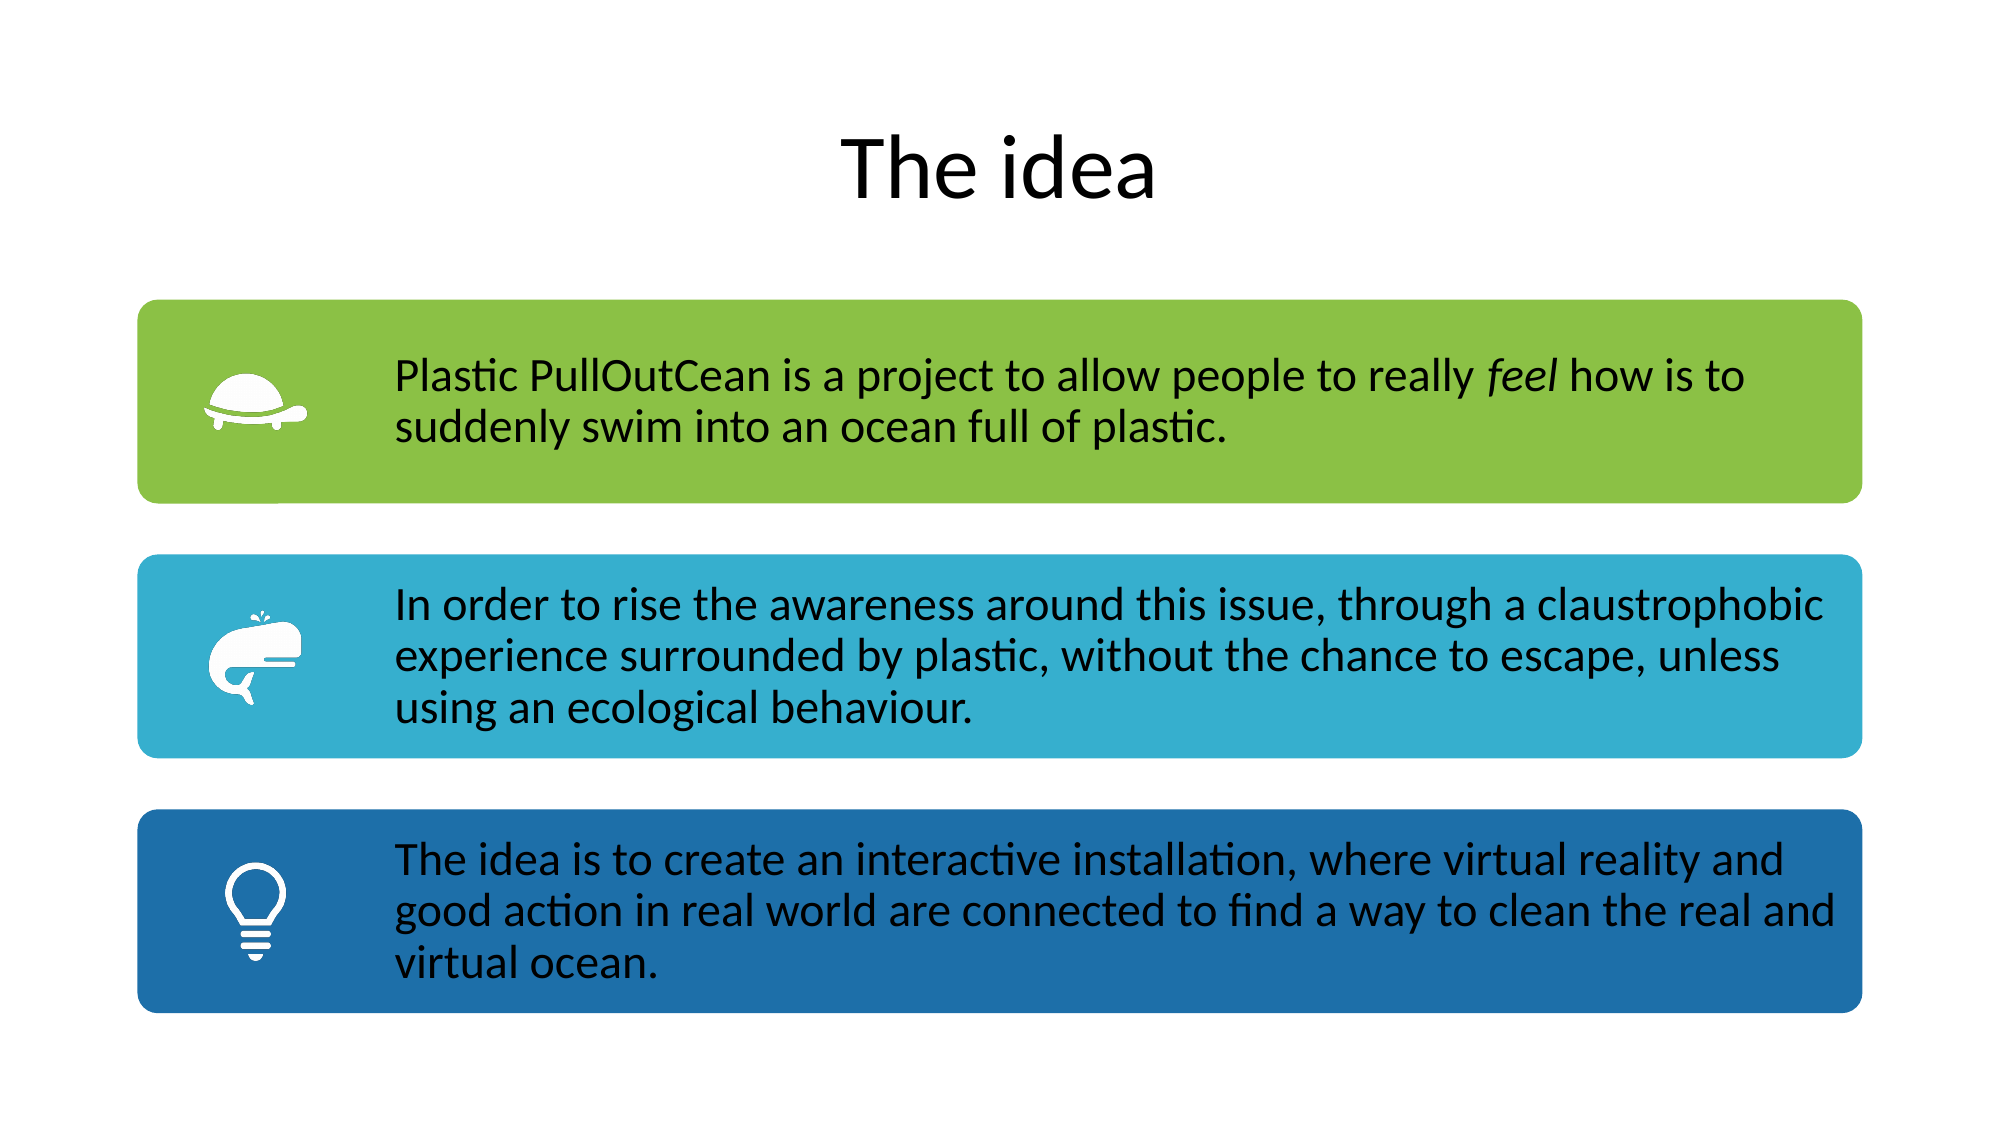

# The idea
Plastic PullOutCean is a project to allow people to really feel how is to suddenly swim into an ocean full of plastic.
In order to rise the awareness around this issue, through a claustrophobic experience surrounded by plastic, without the chance to escape, unless using an ecological behaviour.
The idea is to create an interactive installation, where virtual reality and good action in real world are connected to find a way to clean the real and virtual ocean.